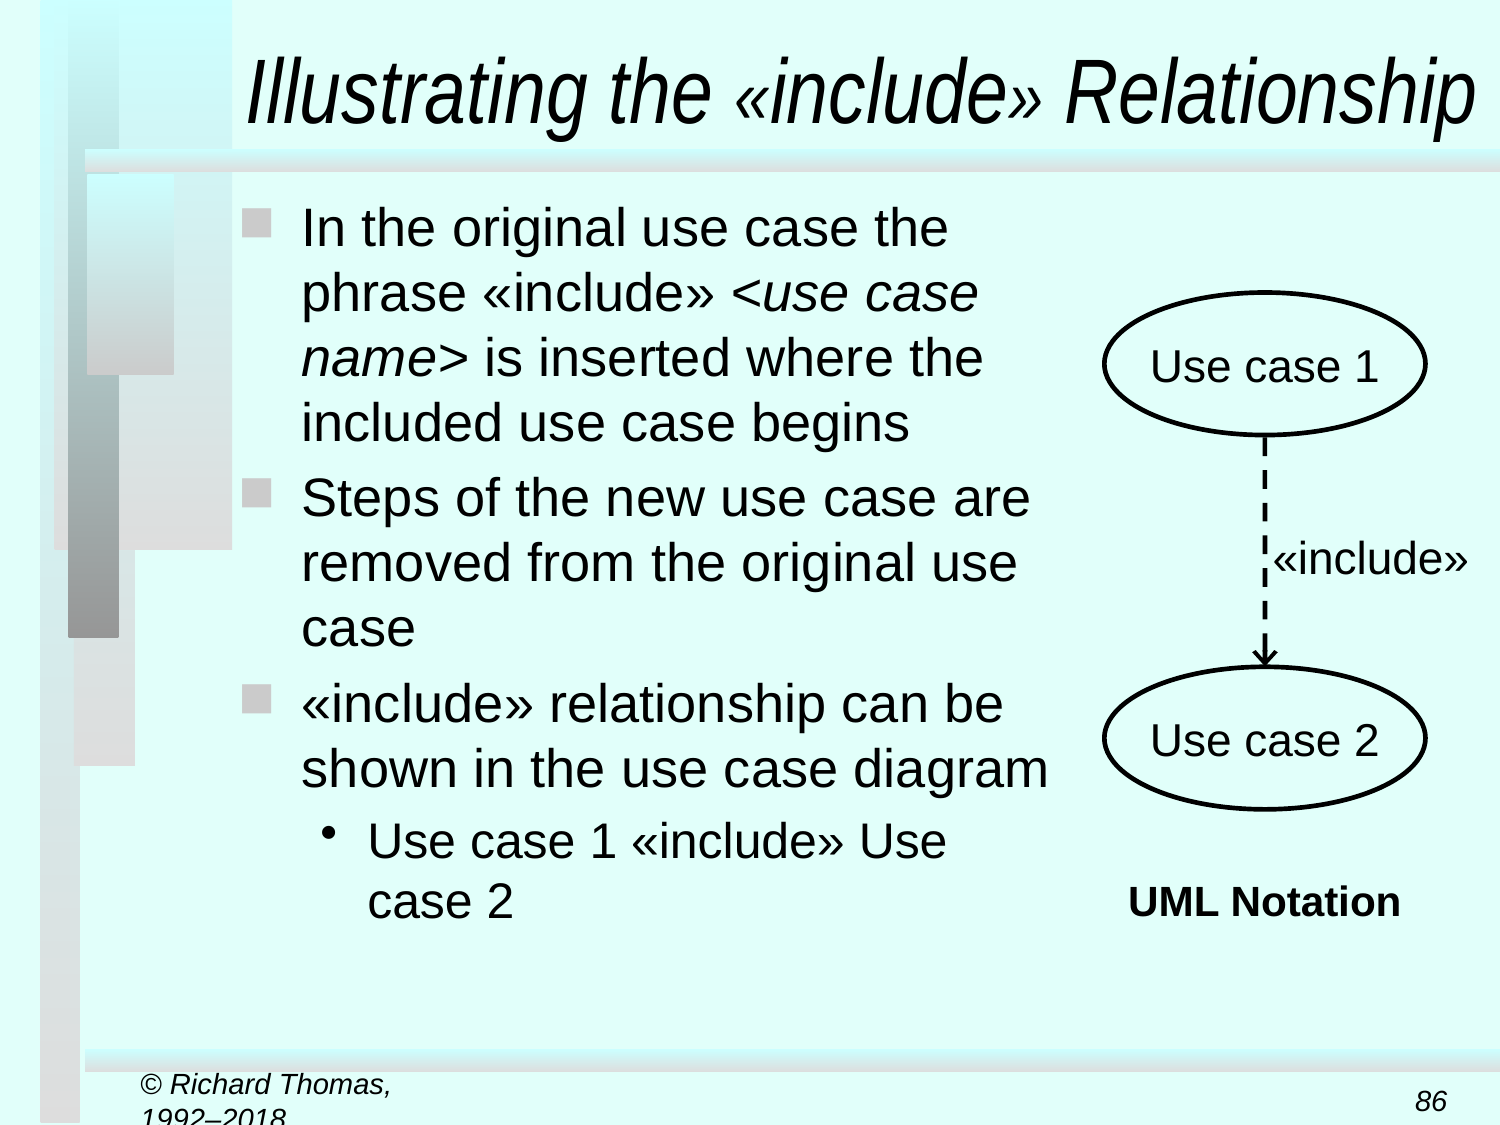

# Illustrating the «include» Relationship
In the original use case the phrase «include» <use case name> is inserted where the included use case begins
Steps of the new use case are removed from the original use case
«include» relationship can be shown in the use case diagram
Use case 1 «include» Use case 2
Use case 1

«include»
Use case 2
UML Notation

© Richard Thomas, 1992–2018
86